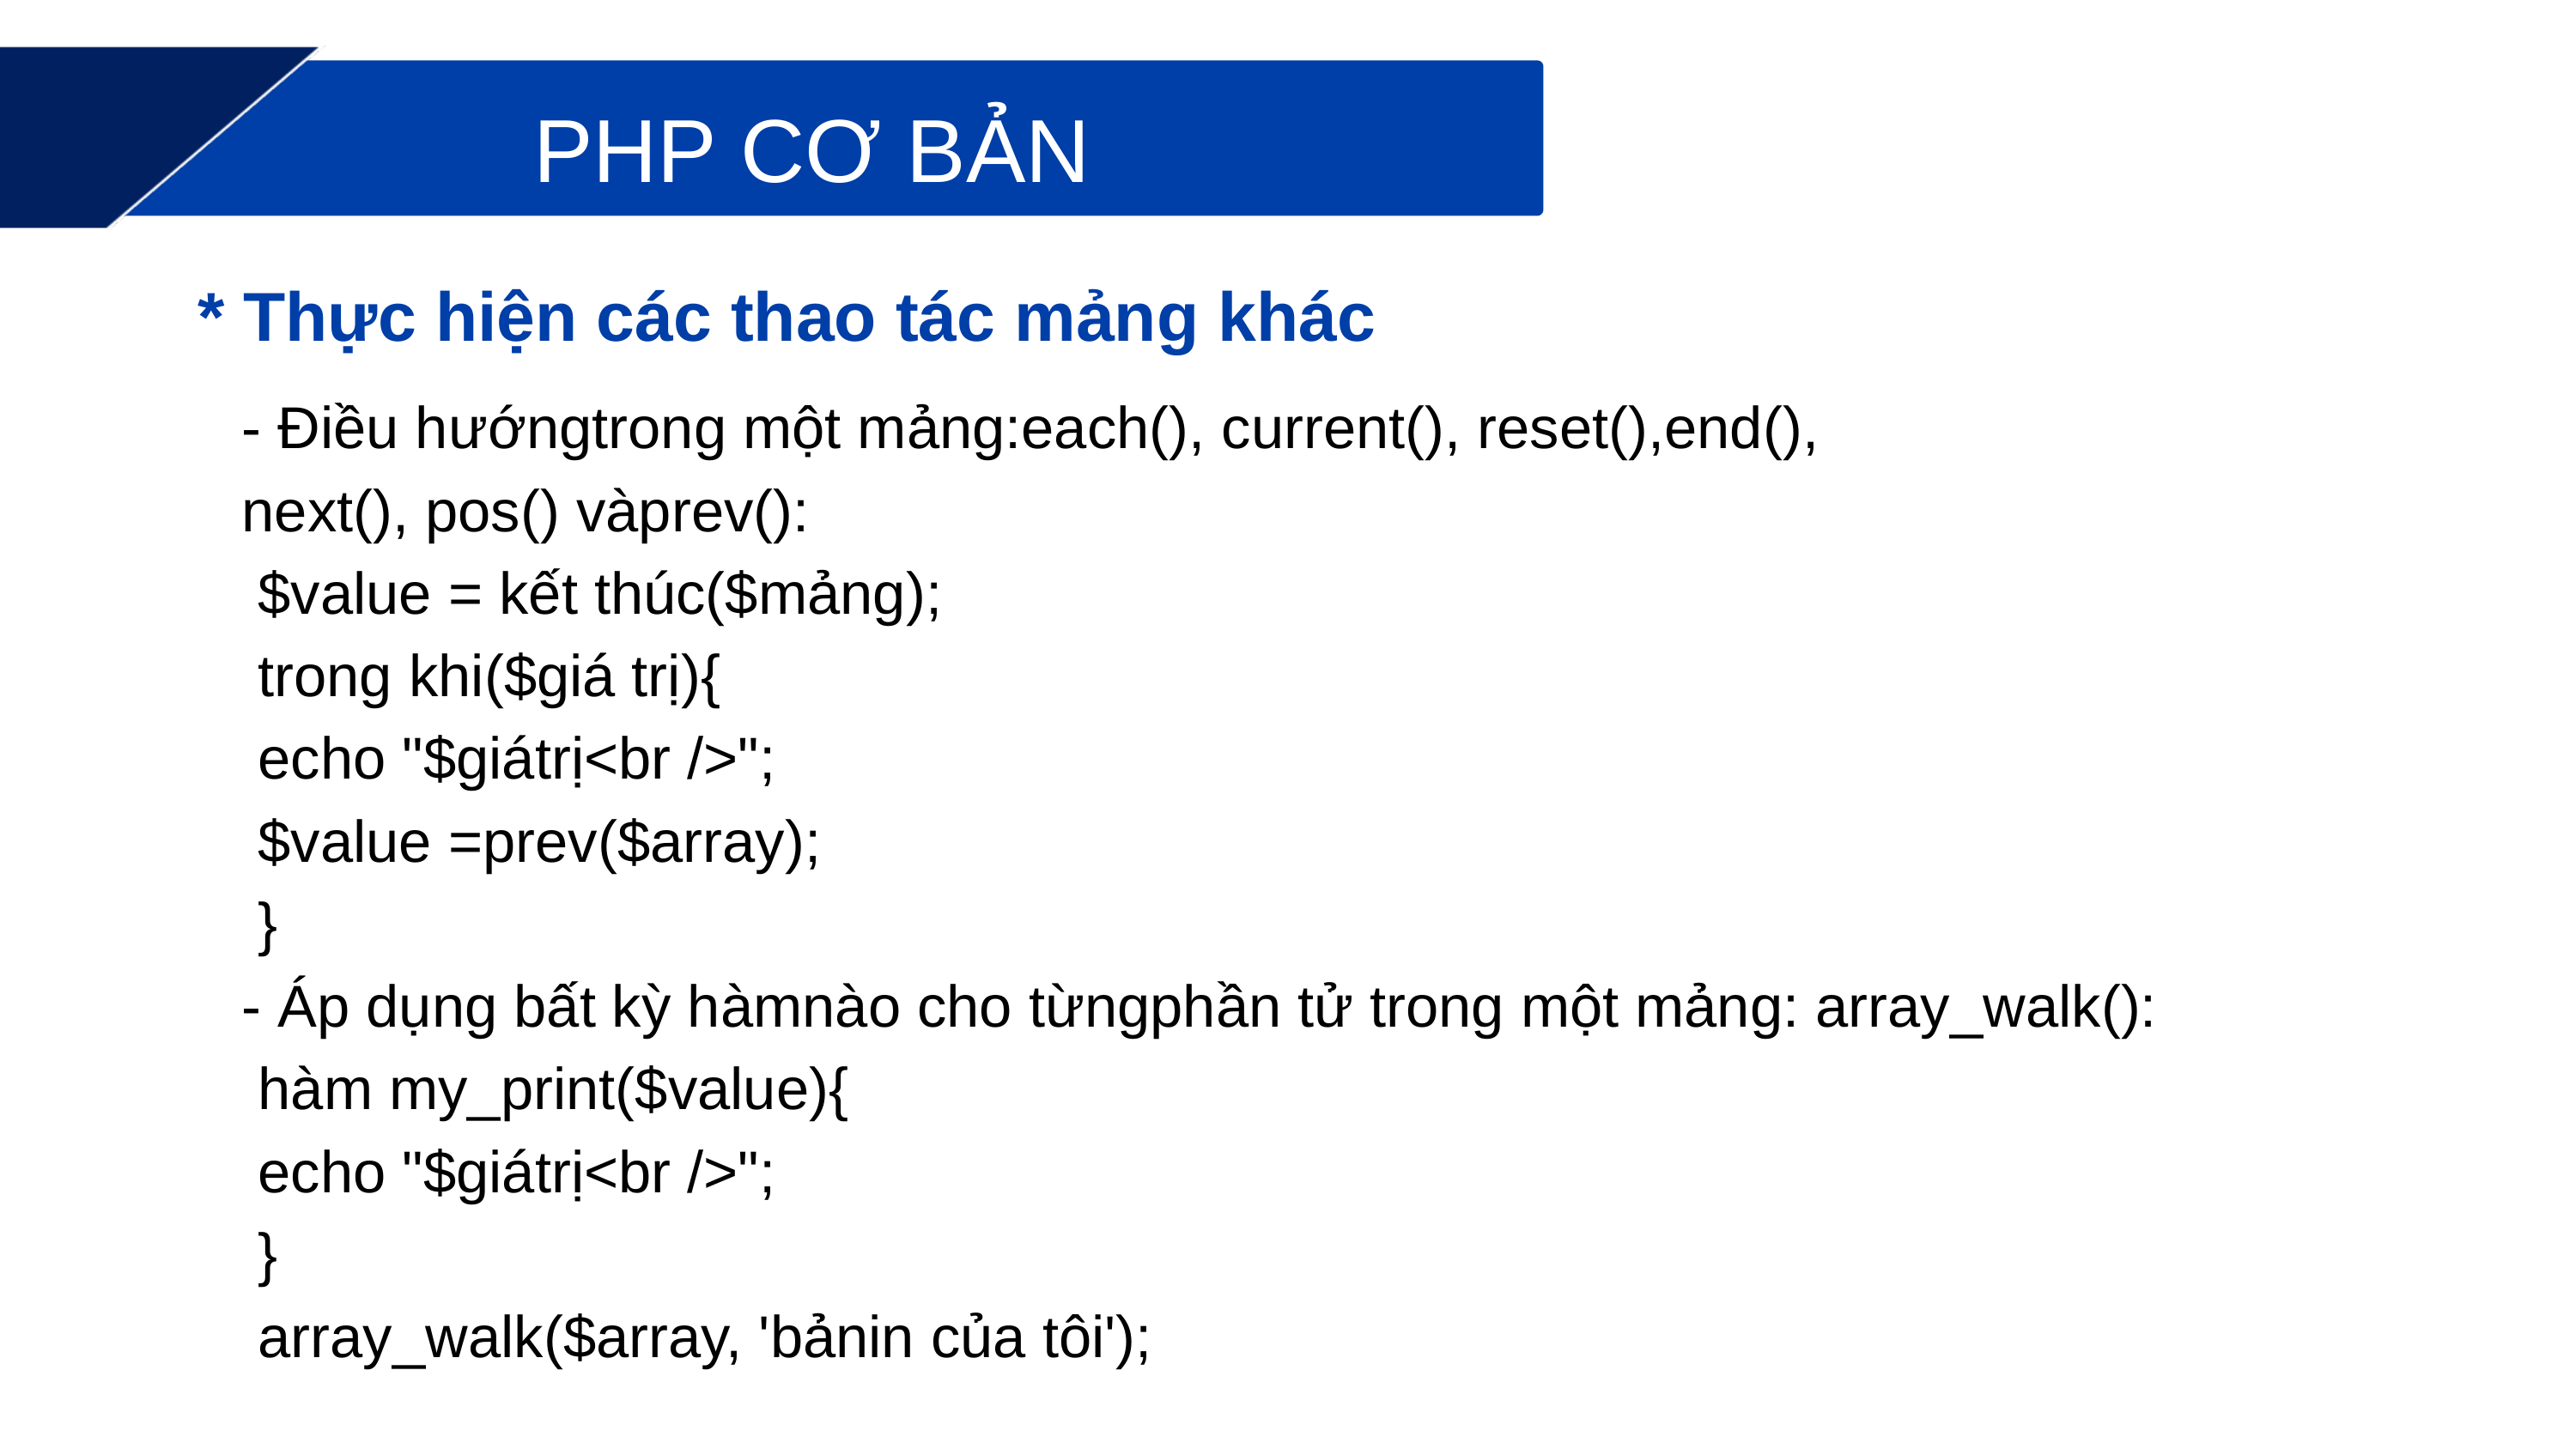

PHP CƠ BẢN

* Thực hiện các thao tác mảng khác

- Điều hướngtrong một mảng:each(), current(), reset(),end(),
next(), pos() vàprev():
 $value = kết thúc($mảng);
 trong khi($giá trị){
 echo "$giátrị<br />";
 $value =prev($array);
 }
- Áp dụng bất kỳ hàmnào cho từngphần tử trong một mảng: array_walk():
 hàm my_print($value){
 echo "$giátrị<br />";
 }
 array_walk($array, 'bảnin của tôi');